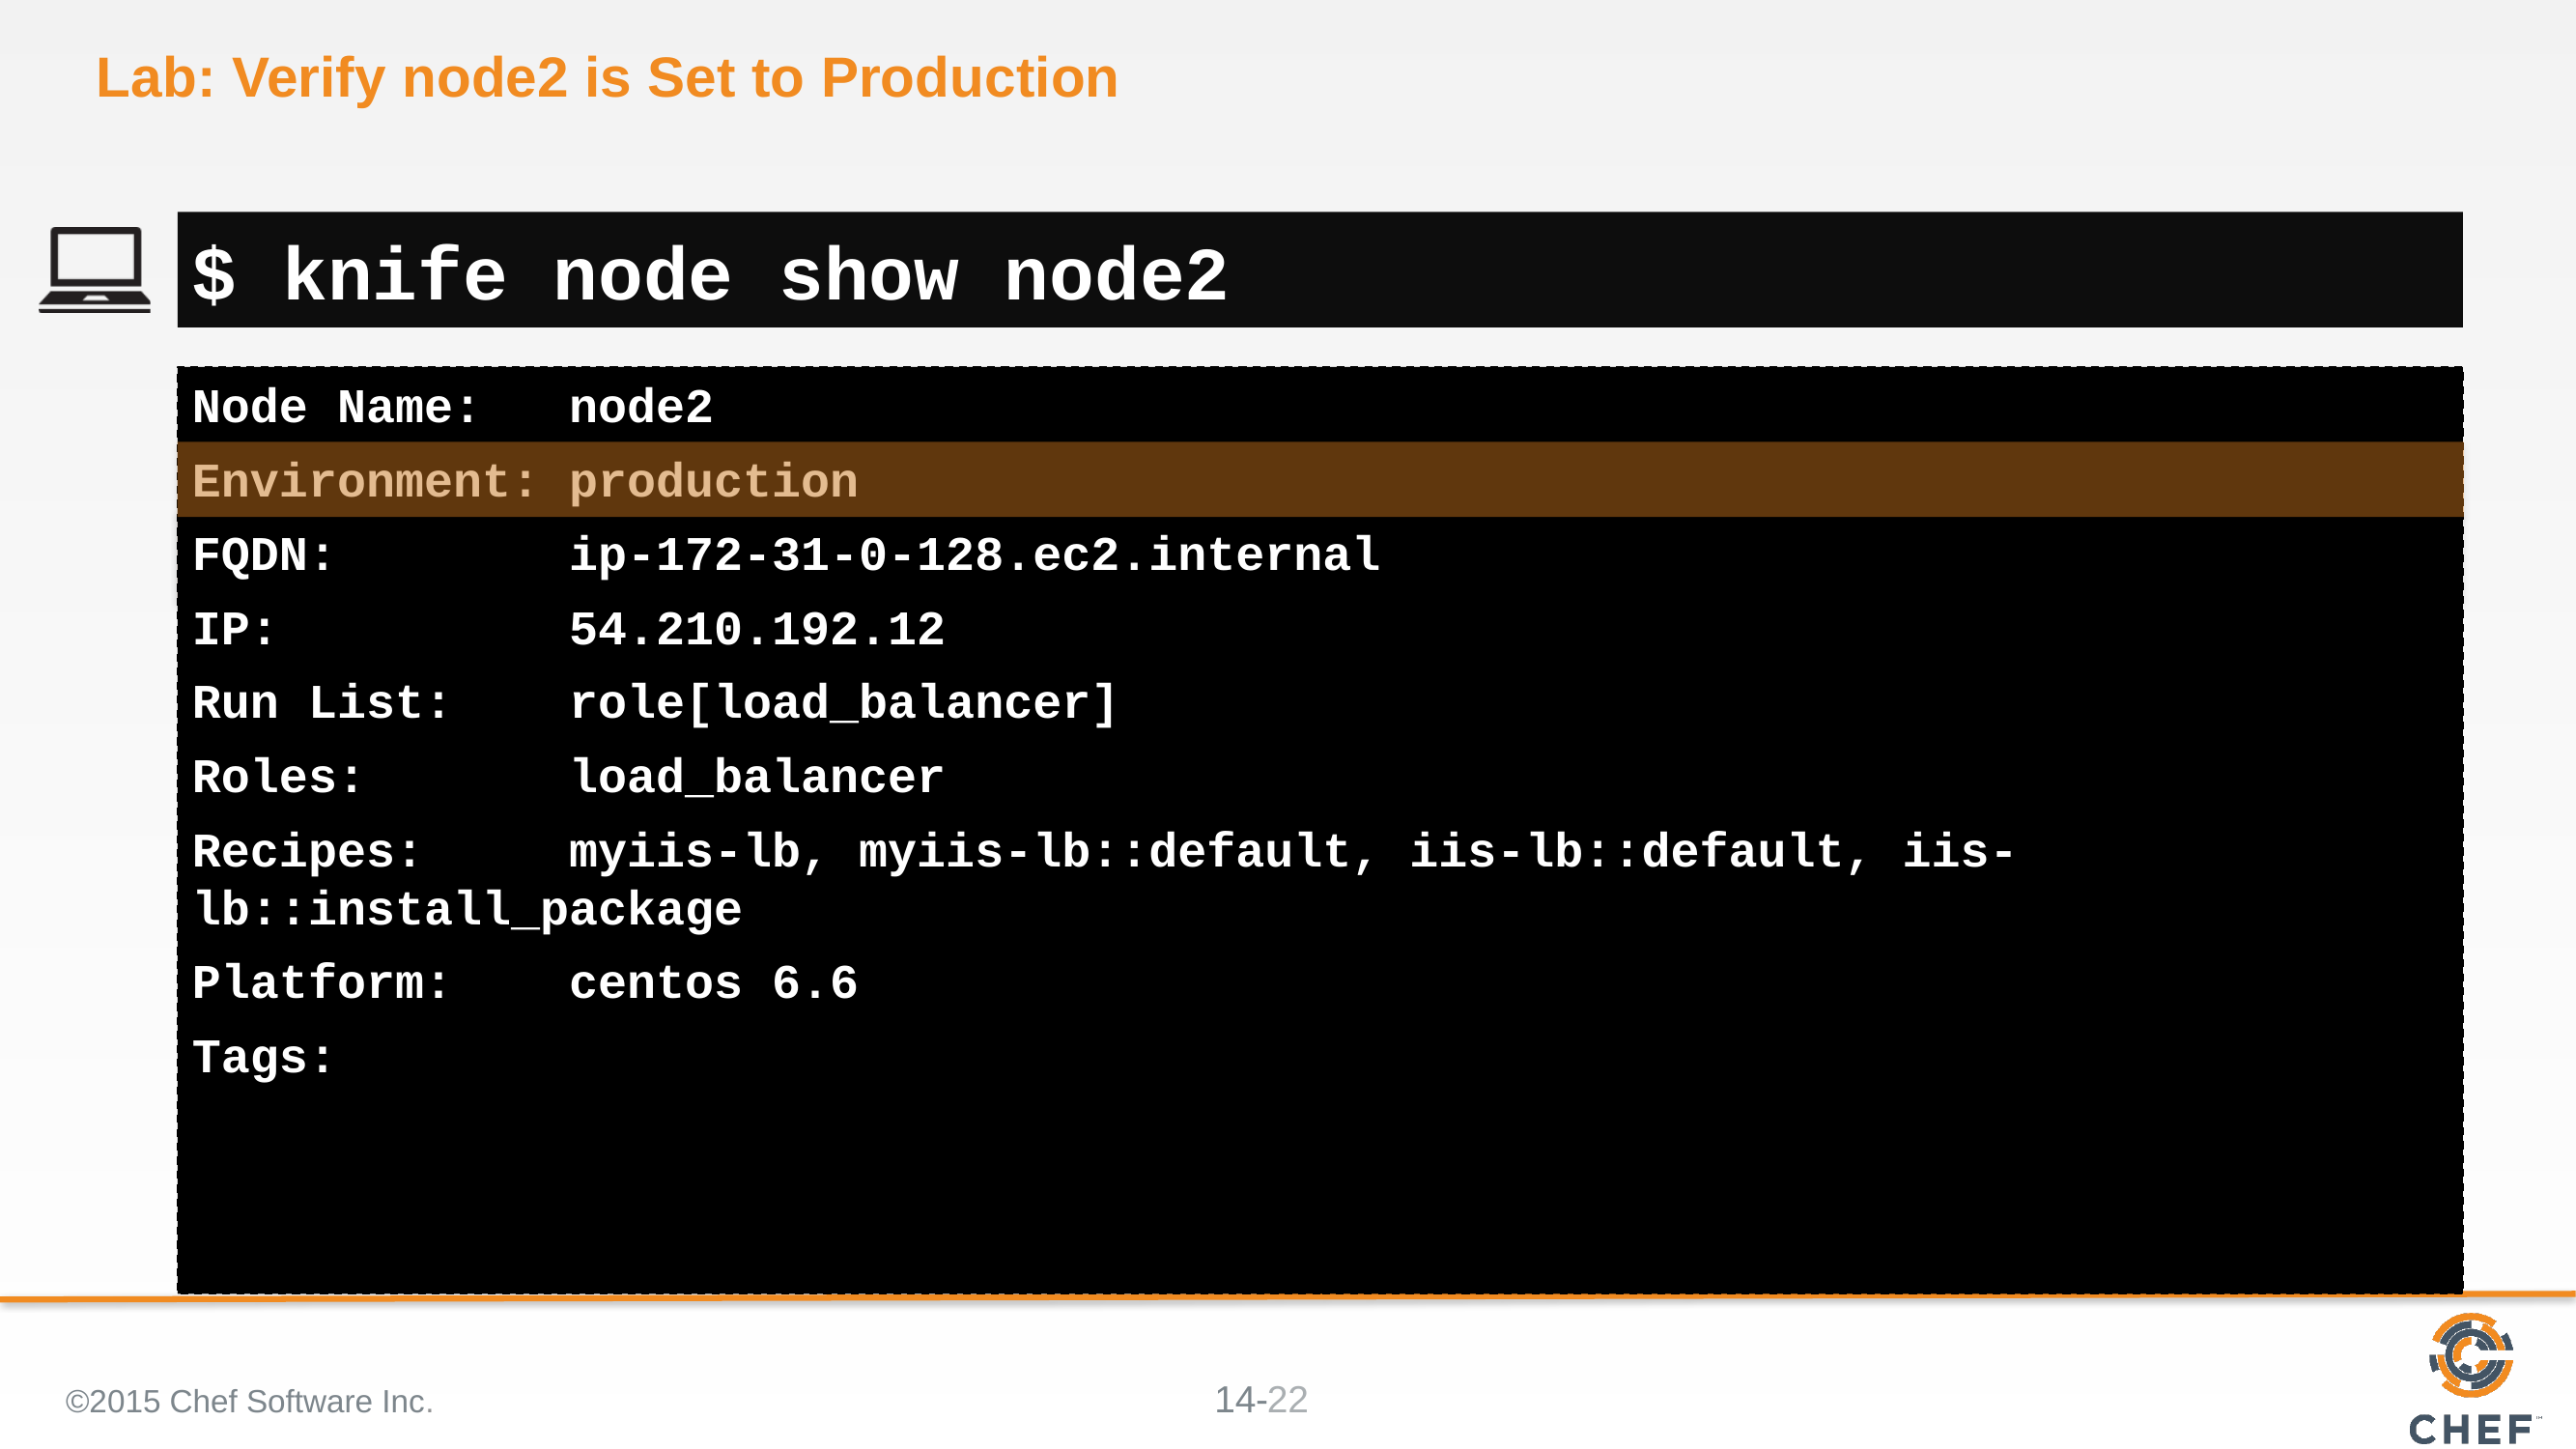

# Lab: Verify node2 is Set to Production
$ knife node show node2
Node Name:   node2
Environment: production
FQDN:        ip-172-31-0-128.ec2.internal
IP:          54.210.192.12
Run List:    role[load_balancer]
Roles:       load_balancer
Recipes:     myiis-lb, myiis-lb::default, iis-lb::default, iis-lb::install_package
Platform:    centos 6.6
Tags:

©2015 Chef Software Inc.
22